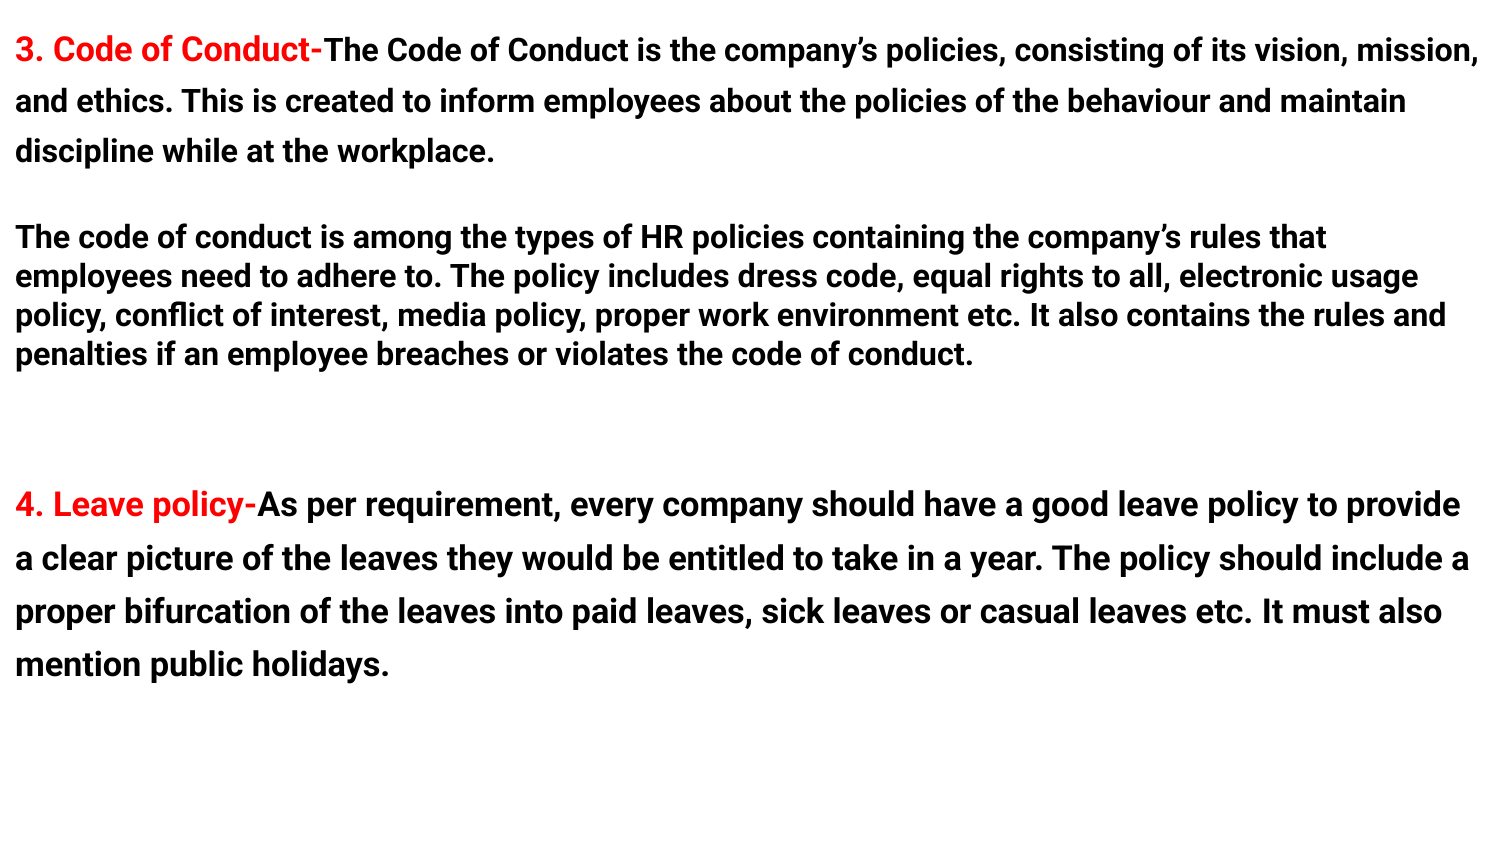

3. Code of Conduct-The Code of Conduct is the company’s policies, consisting of its vision, mission, and ethics. This is created to inform employees about the policies of the behaviour and maintain discipline while at the workplace.
The code of conduct is among the types of HR policies containing the company’s rules that employees need to adhere to. The policy includes dress code, equal rights to all, electronic usage policy, conflict of interest, media policy, proper work environment etc. It also contains the rules and penalties if an employee breaches or violates the code of conduct.

4. Leave policy-As per requirement, every company should have a good leave policy to provide a clear picture of the leaves they would be entitled to take in a year. The policy should include a proper bifurcation of the leaves into paid leaves, sick leaves or casual leaves etc. It must also mention public holidays.